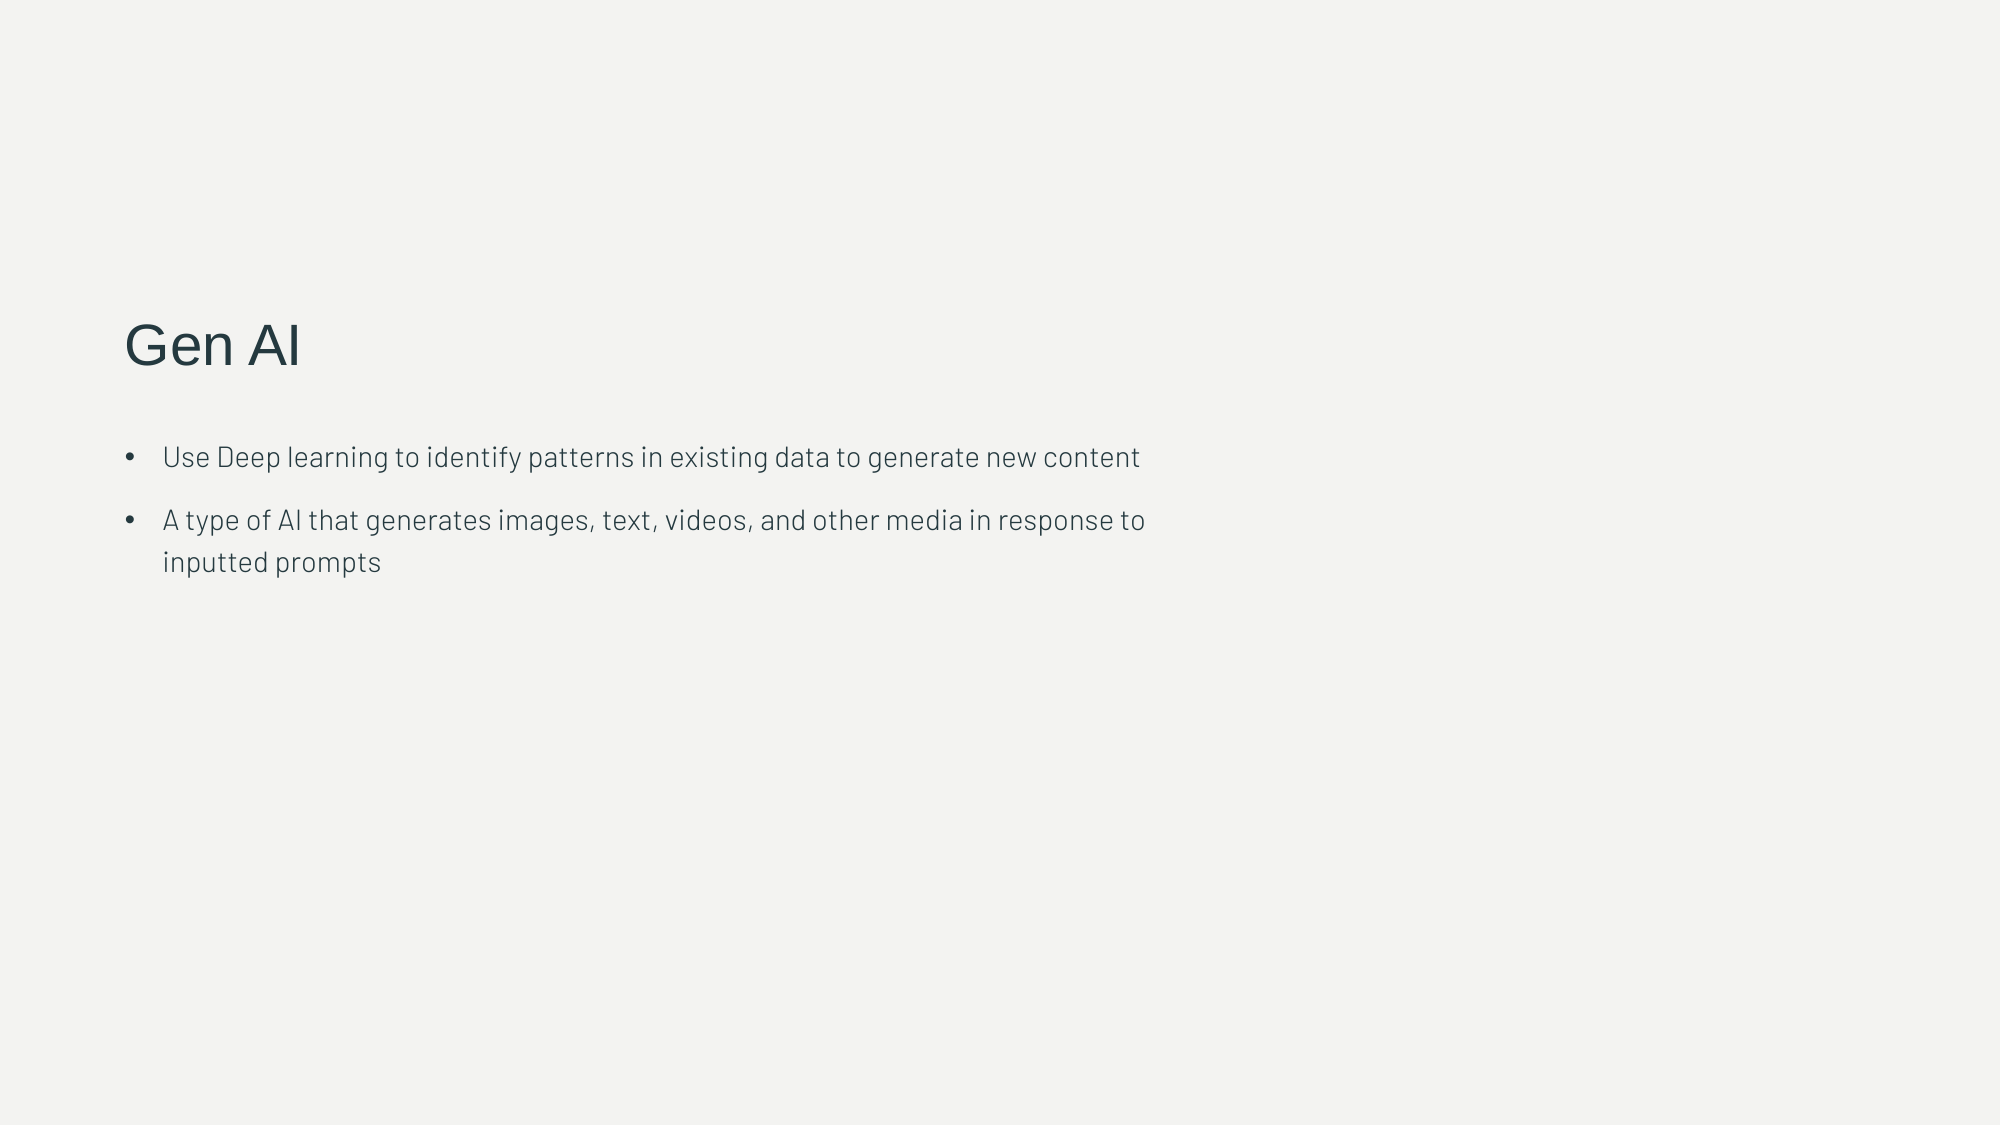

# Gen AI
Use Deep learning to identify patterns in existing data to generate new content
A type of AI that generates images, text, videos, and other media in response to inputted prompts